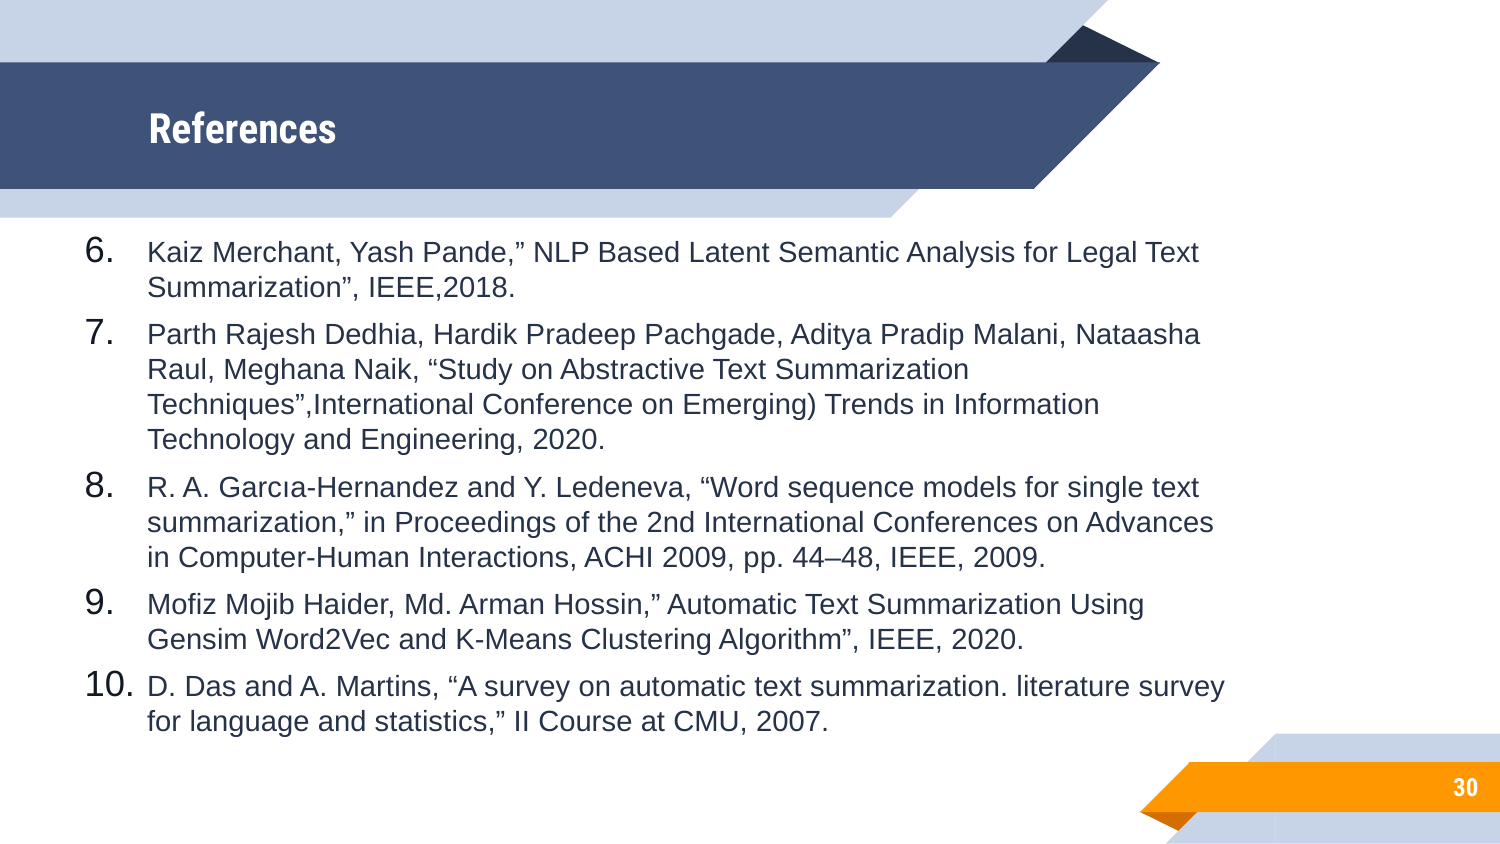

# References
Kaiz Merchant, Yash Pande,” NLP Based Latent Semantic Analysis for Legal Text Summarization”, IEEE,2018.
Parth Rajesh Dedhia, Hardik Pradeep Pachgade, Aditya Pradip Malani, Nataasha Raul, Meghana Naik, “Study on Abstractive Text Summarization Techniques”,International Conference on Emerging) Trends in Information Technology and Engineering, 2020.
R. A. Garcıa-Hernandez and Y. Ledeneva, “Word sequence models for single text summarization,” in Proceedings of the 2nd International Conferences on Advances in Computer-Human Interactions, ACHI 2009, pp. 44–48, IEEE, 2009.
Mofiz Mojib Haider, Md. Arman Hossin,” Automatic Text Summarization Using Gensim Word2Vec and K-Means Clustering Algorithm”, IEEE, 2020.
D. Das and A. Martins, “A survey on automatic text summarization. literature survey for language and statistics,” II Course at CMU, 2007.

30